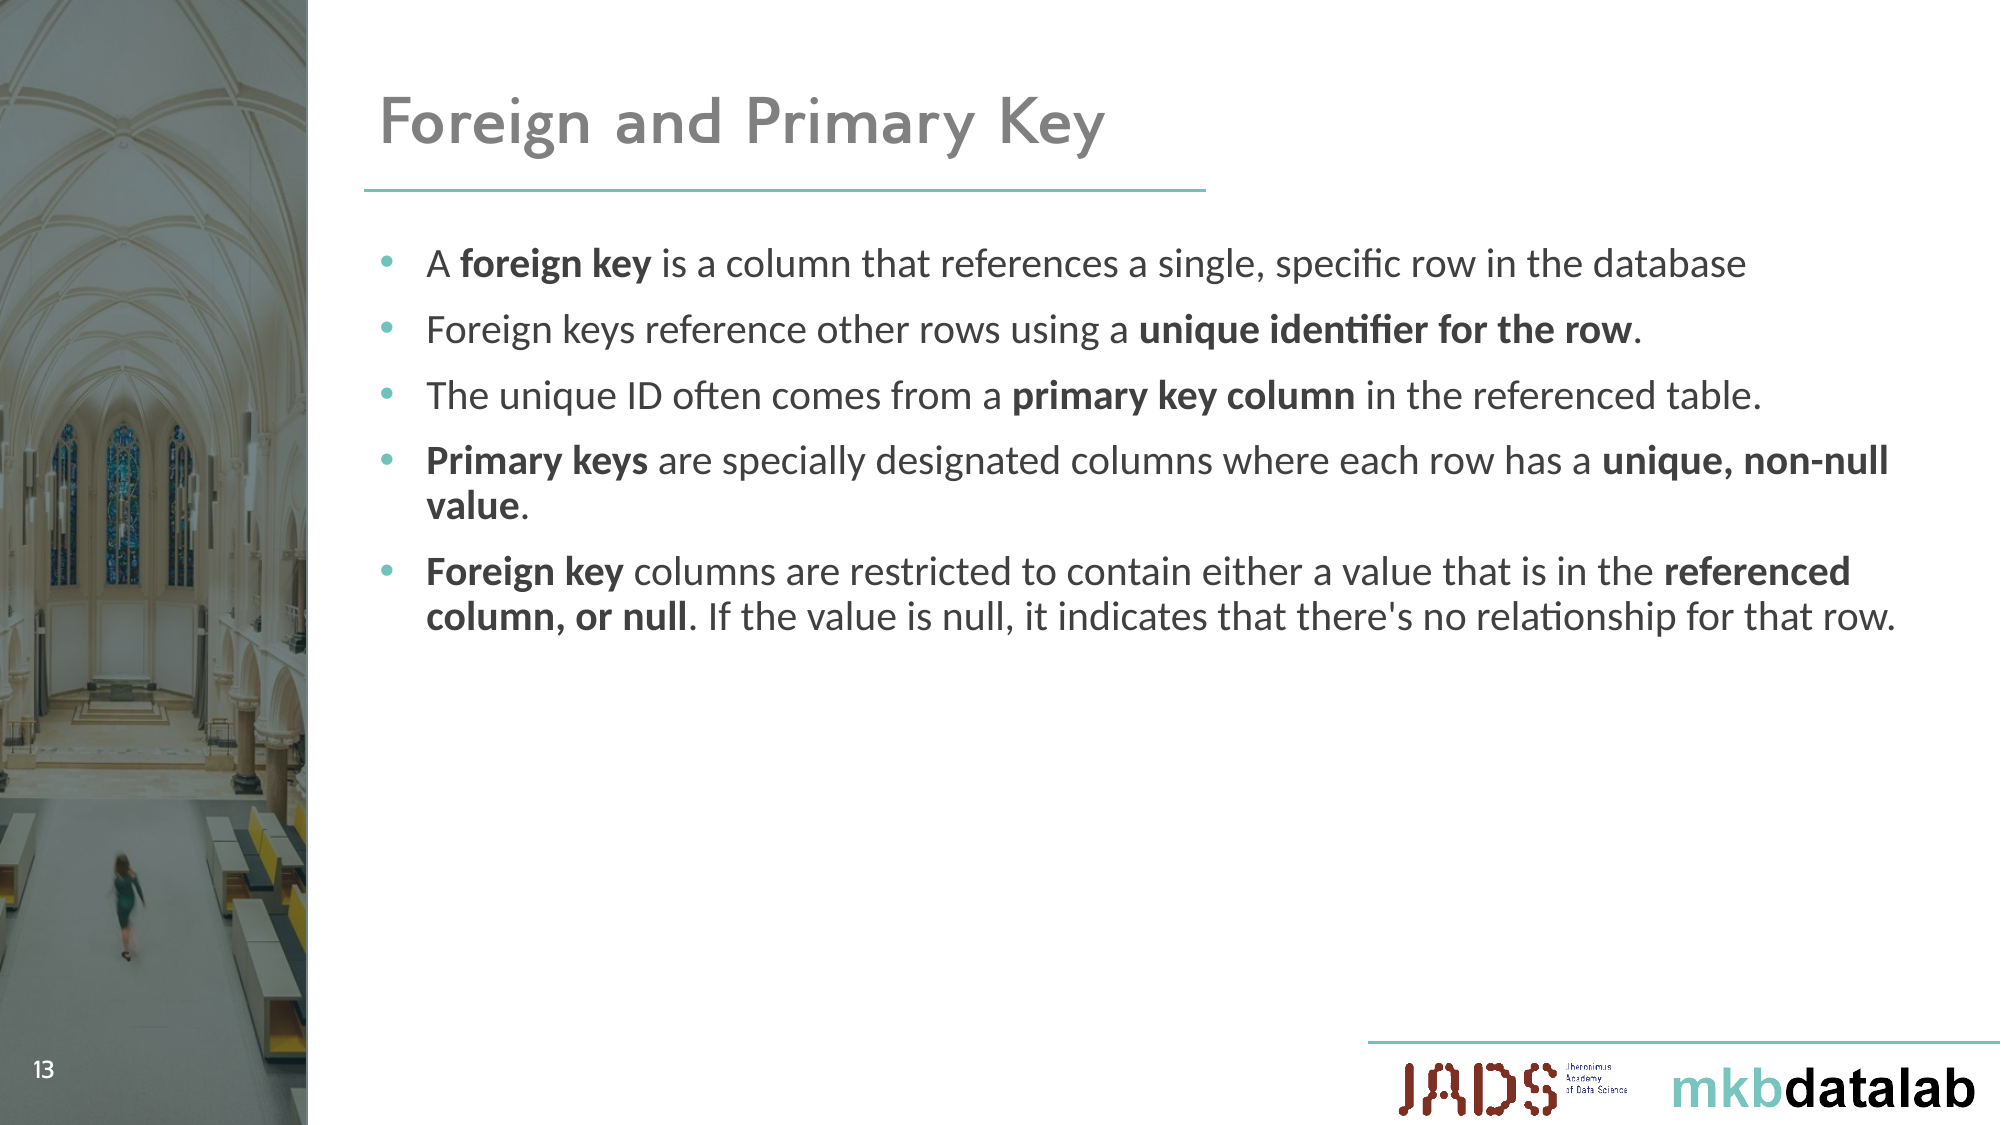

# Foreign and Primary Key
A foreign key is a column that references a single, specific row in the database
Foreign keys reference other rows using a unique identifier for the row.
The unique ID often comes from a primary key column in the referenced table.
Primary keys are specially designated columns where each row has a unique, non-null value.
Foreign key columns are restricted to contain either a value that is in the referenced column, or null. If the value is null, it indicates that there's no relationship for that row.

13